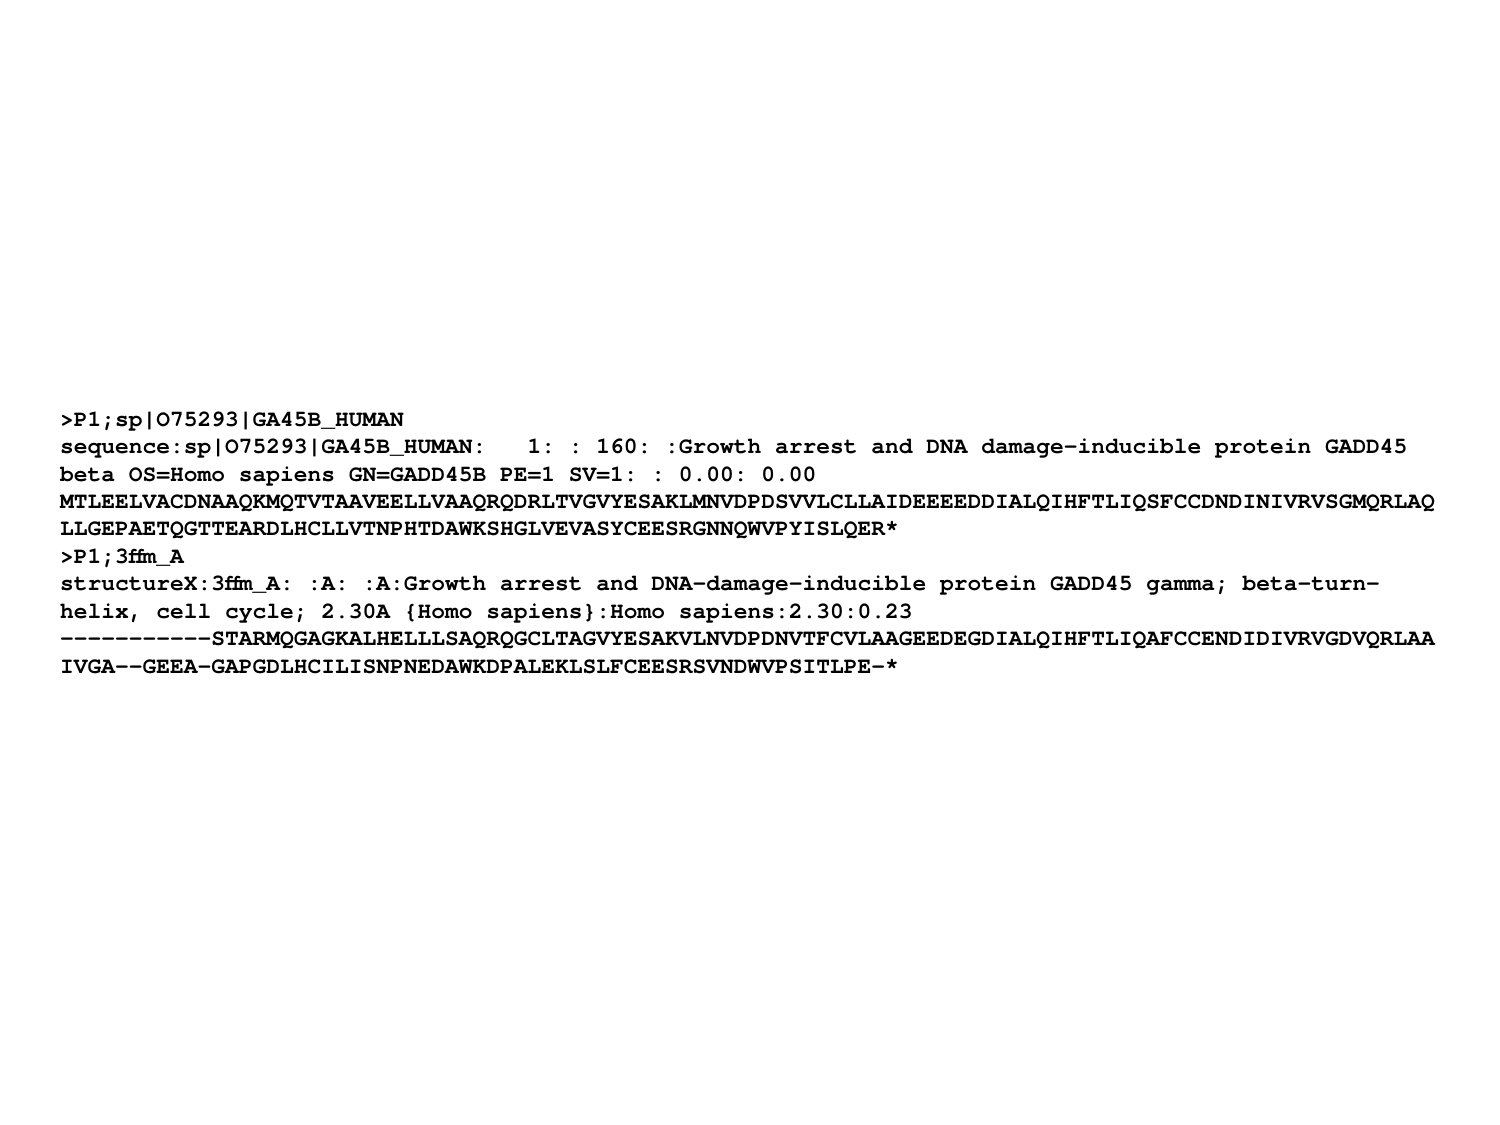

>P1;sp|O75293|GA45B_HUMAN
sequence:sp|O75293|GA45B_HUMAN:   1: : 160: :Growth arrest and DNA damage-inducible protein GADD45 beta OS=Homo sapiens GN=GADD45B PE=1 SV=1: : 0.00: 0.00
MTLEELVACDNAAQKMQTVTAAVEELLVAAQRQDRLTVGVYESAKLMNVDPDSVVLCLLAIDEEEEDDIALQIHFTLIQSFCCDNDINIVRVSGMQRLAQ
LLGEPAETQGTTEARDLHCLLVTNPHTDAWKSHGLVEVASYCEESRGNNQWVPYISLQER*
>P1;3ffm_A
structureX:3ffm_A: :A: :A:Growth arrest and DNA-damage-inducible protein GADD45 gamma; beta-turn-helix, cell cycle; 2.30A {Homo sapiens}:Homo sapiens:2.30:0.23
-----------STARMQGAGKALHELLLSAQRQGCLTAGVYESAKVLNVDPDNVTFCVLAAGEEDEGDIALQIHFTLIQAFCCENDIDIVRVGDVQRLAA
IVGA--GEEA-GAPGDLHCILISNPNEDAWKDPALEKLSLFCEESRSVNDWVPSITLPE-*